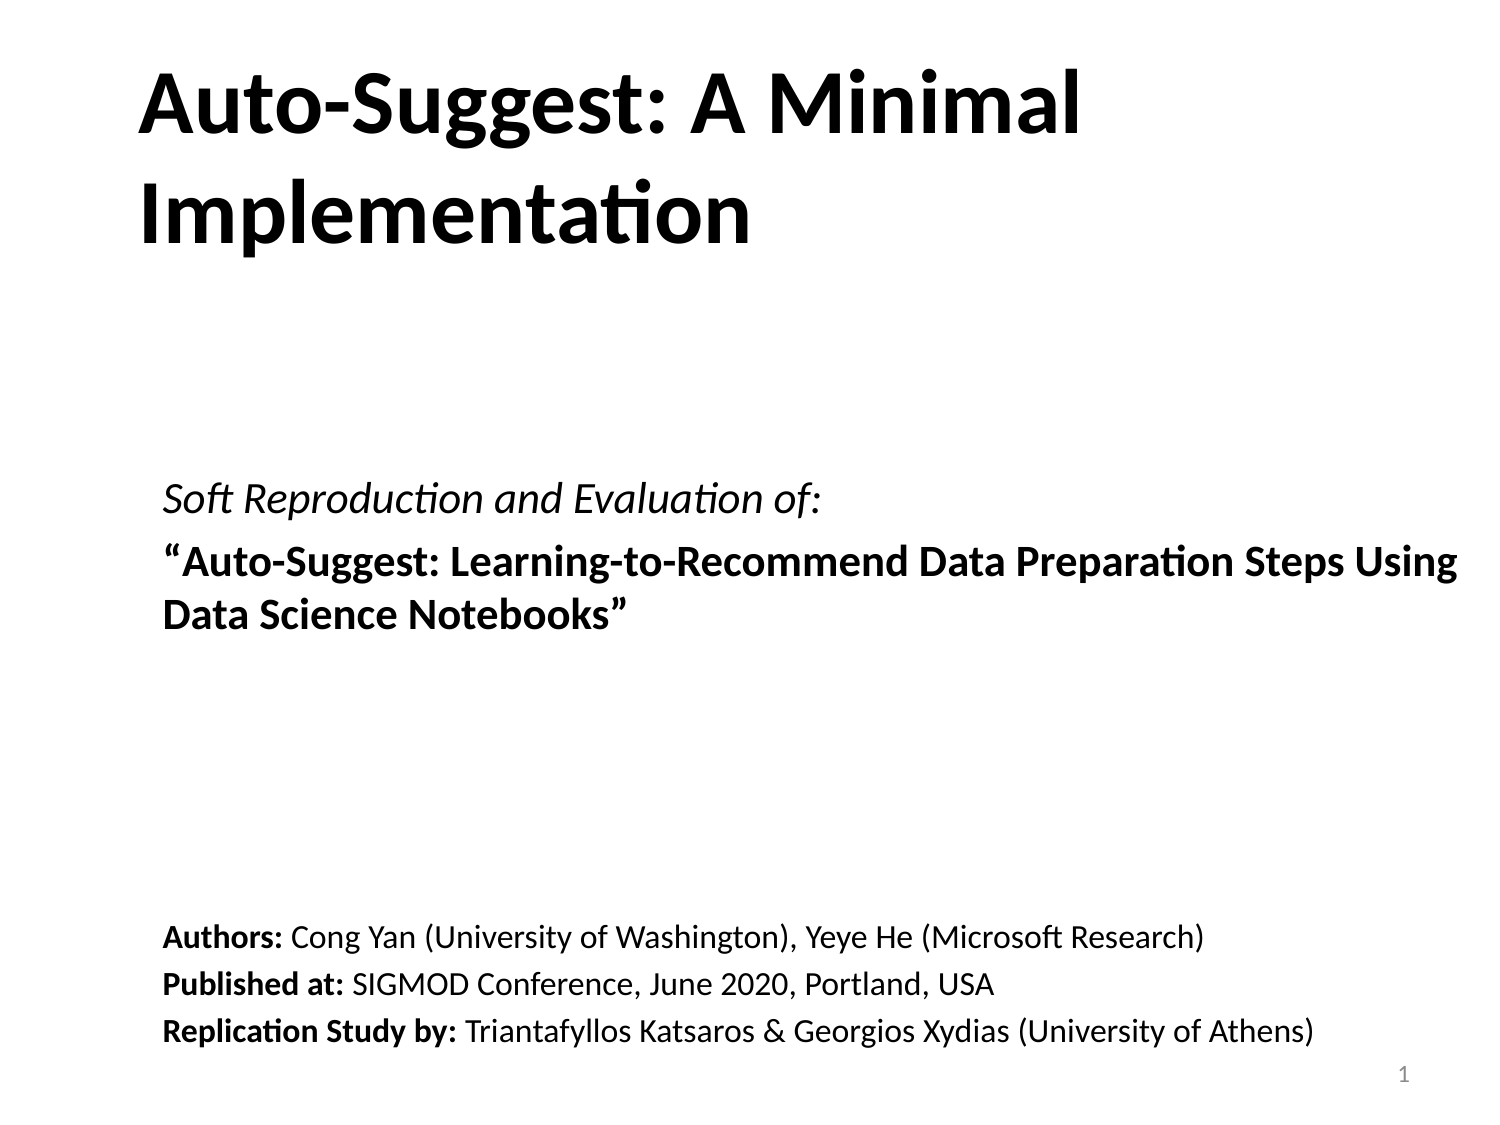

# Auto-Suggest: A Minimal Implementation

Soft Reproduction and Evaluation of:
“Auto-Suggest: Learning-to-Recommend Data Preparation Steps Using Data Science Notebooks”

Authors: Cong Yan (University of Washington), Yeye He (Microsoft Research)
Published at: SIGMOD Conference, June 2020, Portland, USA
Replication Study by: Triantafyllos Katsaros & Georgios Xydias (University of Athens)
1